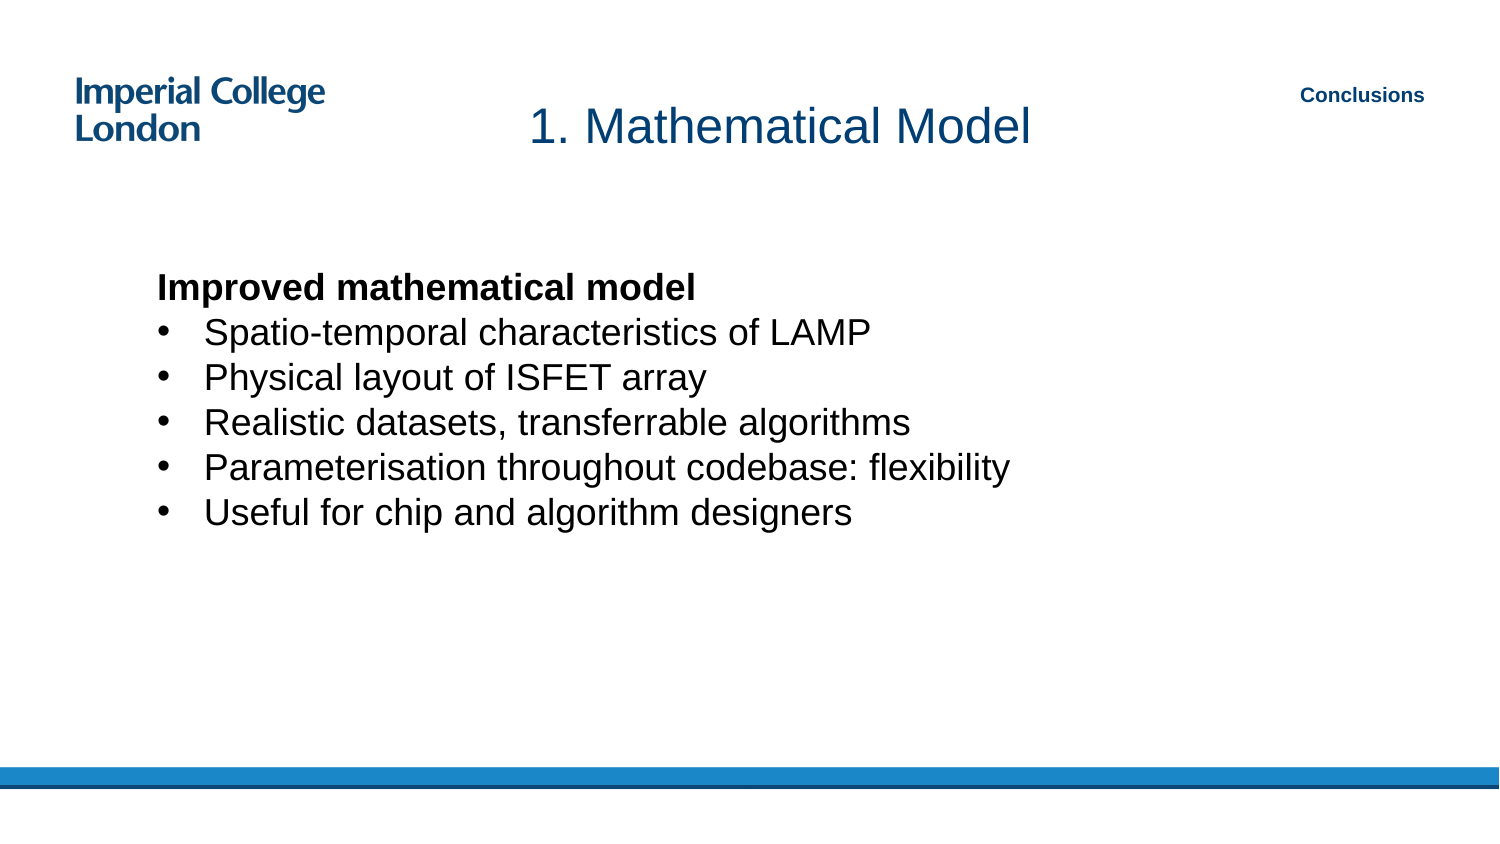

Conclusions
# 1. Mathematical Model
Improved mathematical model
Spatio-temporal characteristics of LAMP
Physical layout of ISFET array
Realistic datasets, transferrable algorithms
Parameterisation throughout codebase: flexibility
Useful for chip and algorithm designers